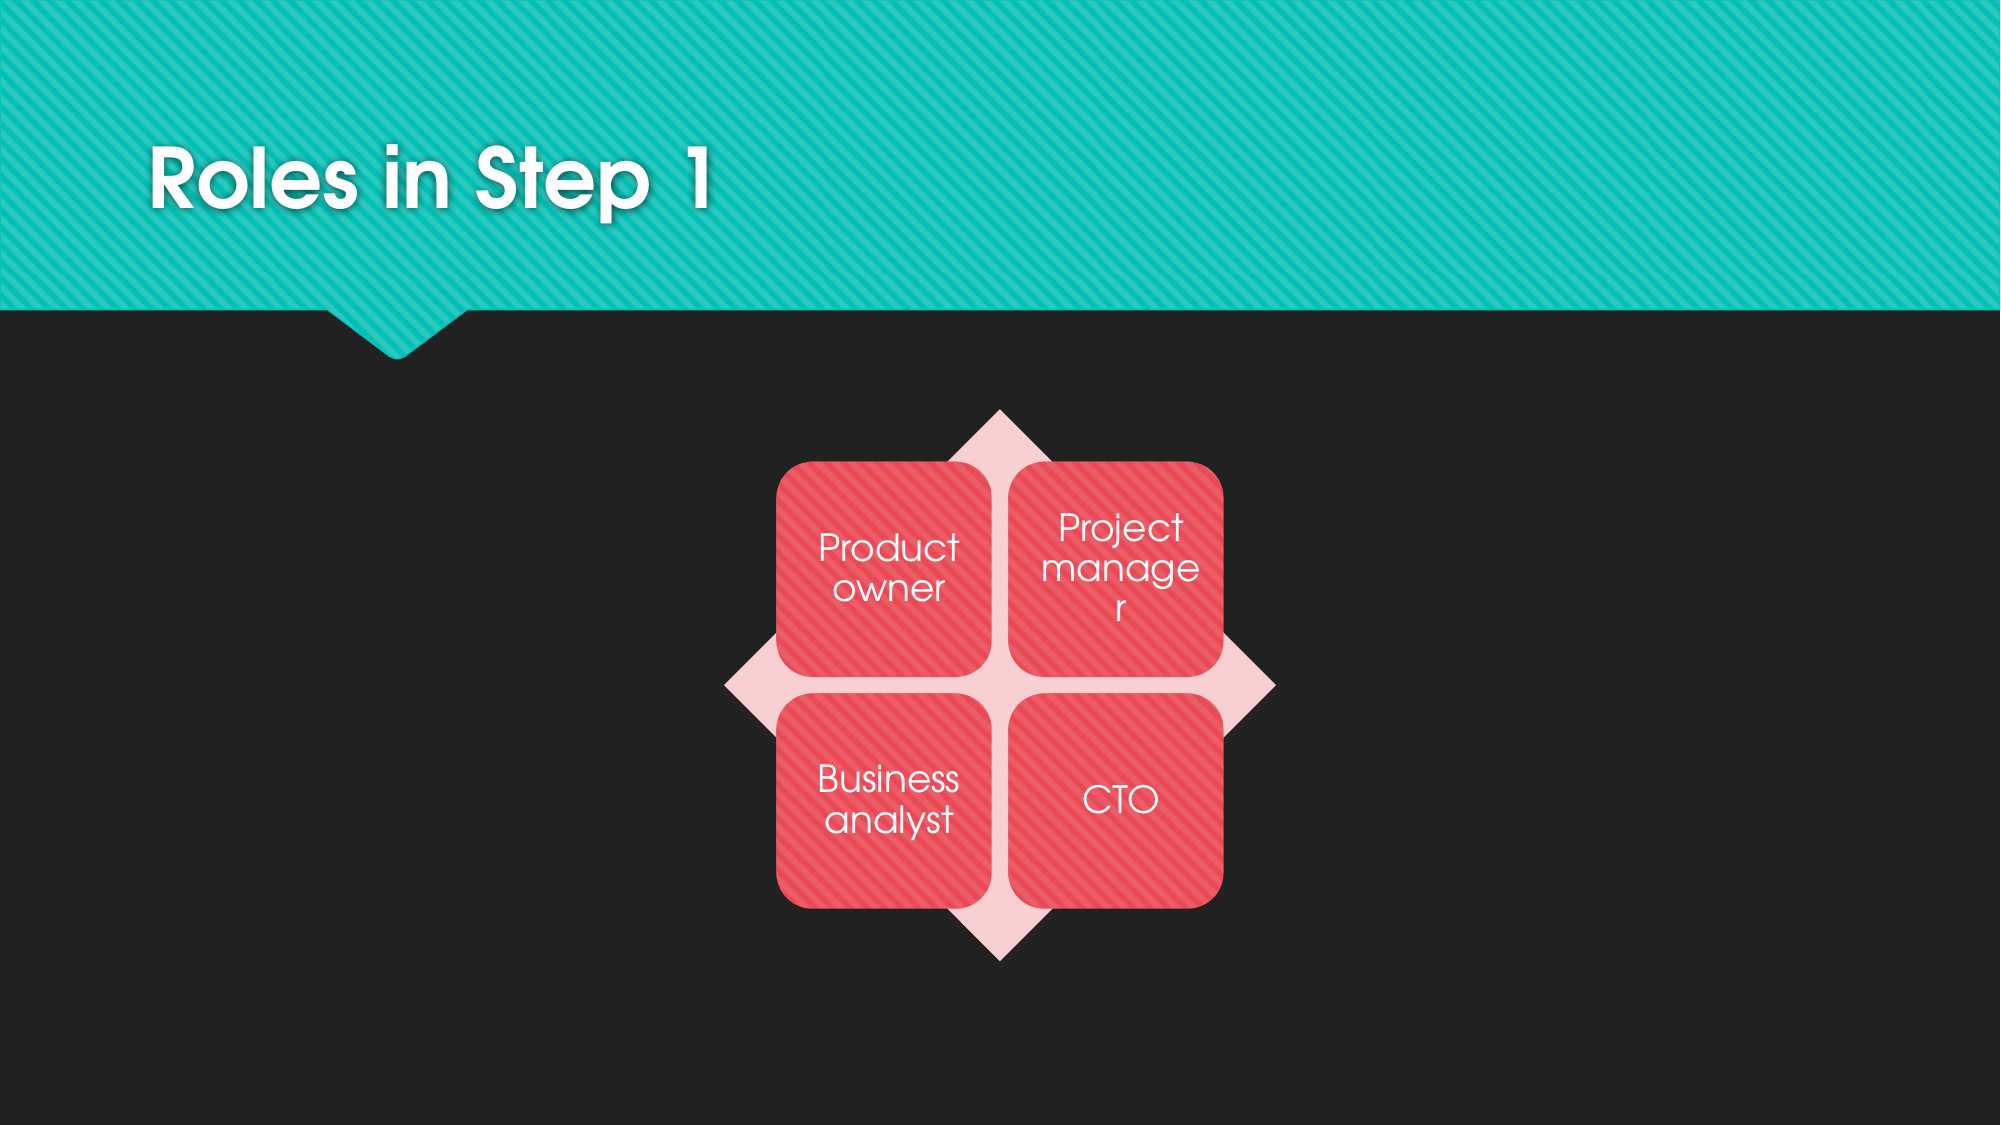

# Roles in Step 1
Product owner
Project manager
Business analyst
CTO